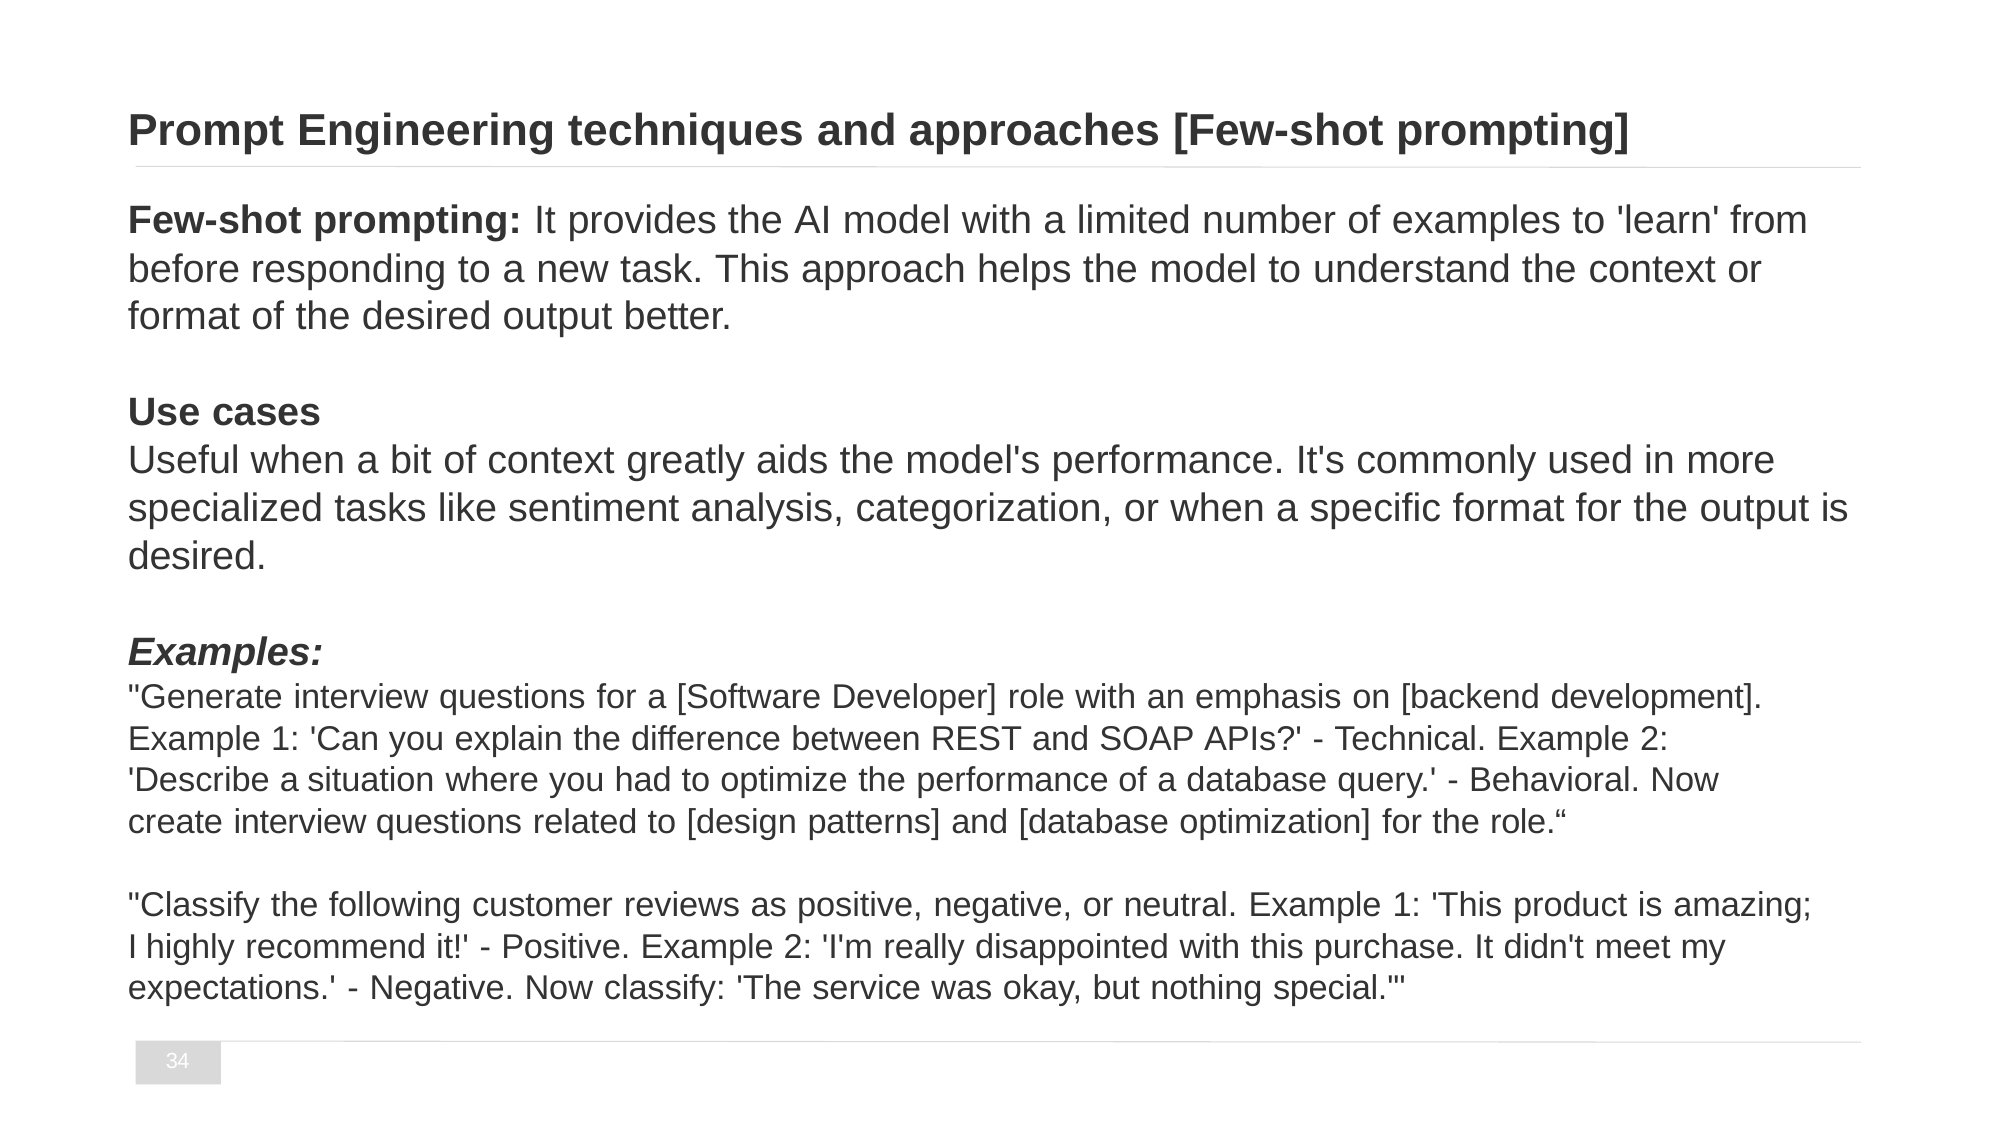

# Prompt Engineering techniques and approaches [Few-shot prompting]
Few-shot prompting: It provides the AI model with a limited number of examples to 'learn' from before responding to a new task. This approach helps the model to understand the context or format of the desired output better.
Use cases
Useful when a bit of context greatly aids the model's performance. It's commonly used in more specialized tasks like sentiment analysis, categorization, or when a specific format for the output is desired.
Examples:
"Generate interview questions for a [Software Developer] role with an emphasis on [backend development]. Example 1: 'Can you explain the difference between REST and SOAP APIs?' - Technical. Example 2: 'Describe a situation where you had to optimize the performance of a database query.' - Behavioral. Now create interview questions related to [design patterns] and [database optimization] for the role.“
"Classify the following customer reviews as positive, negative, or neutral. Example 1: 'This product is amazing; I highly recommend it!' - Positive. Example 2: 'I'm really disappointed with this purchase. It didn't meet my expectations.' - Negative. Now classify: 'The service was okay, but nothing special.'"
34